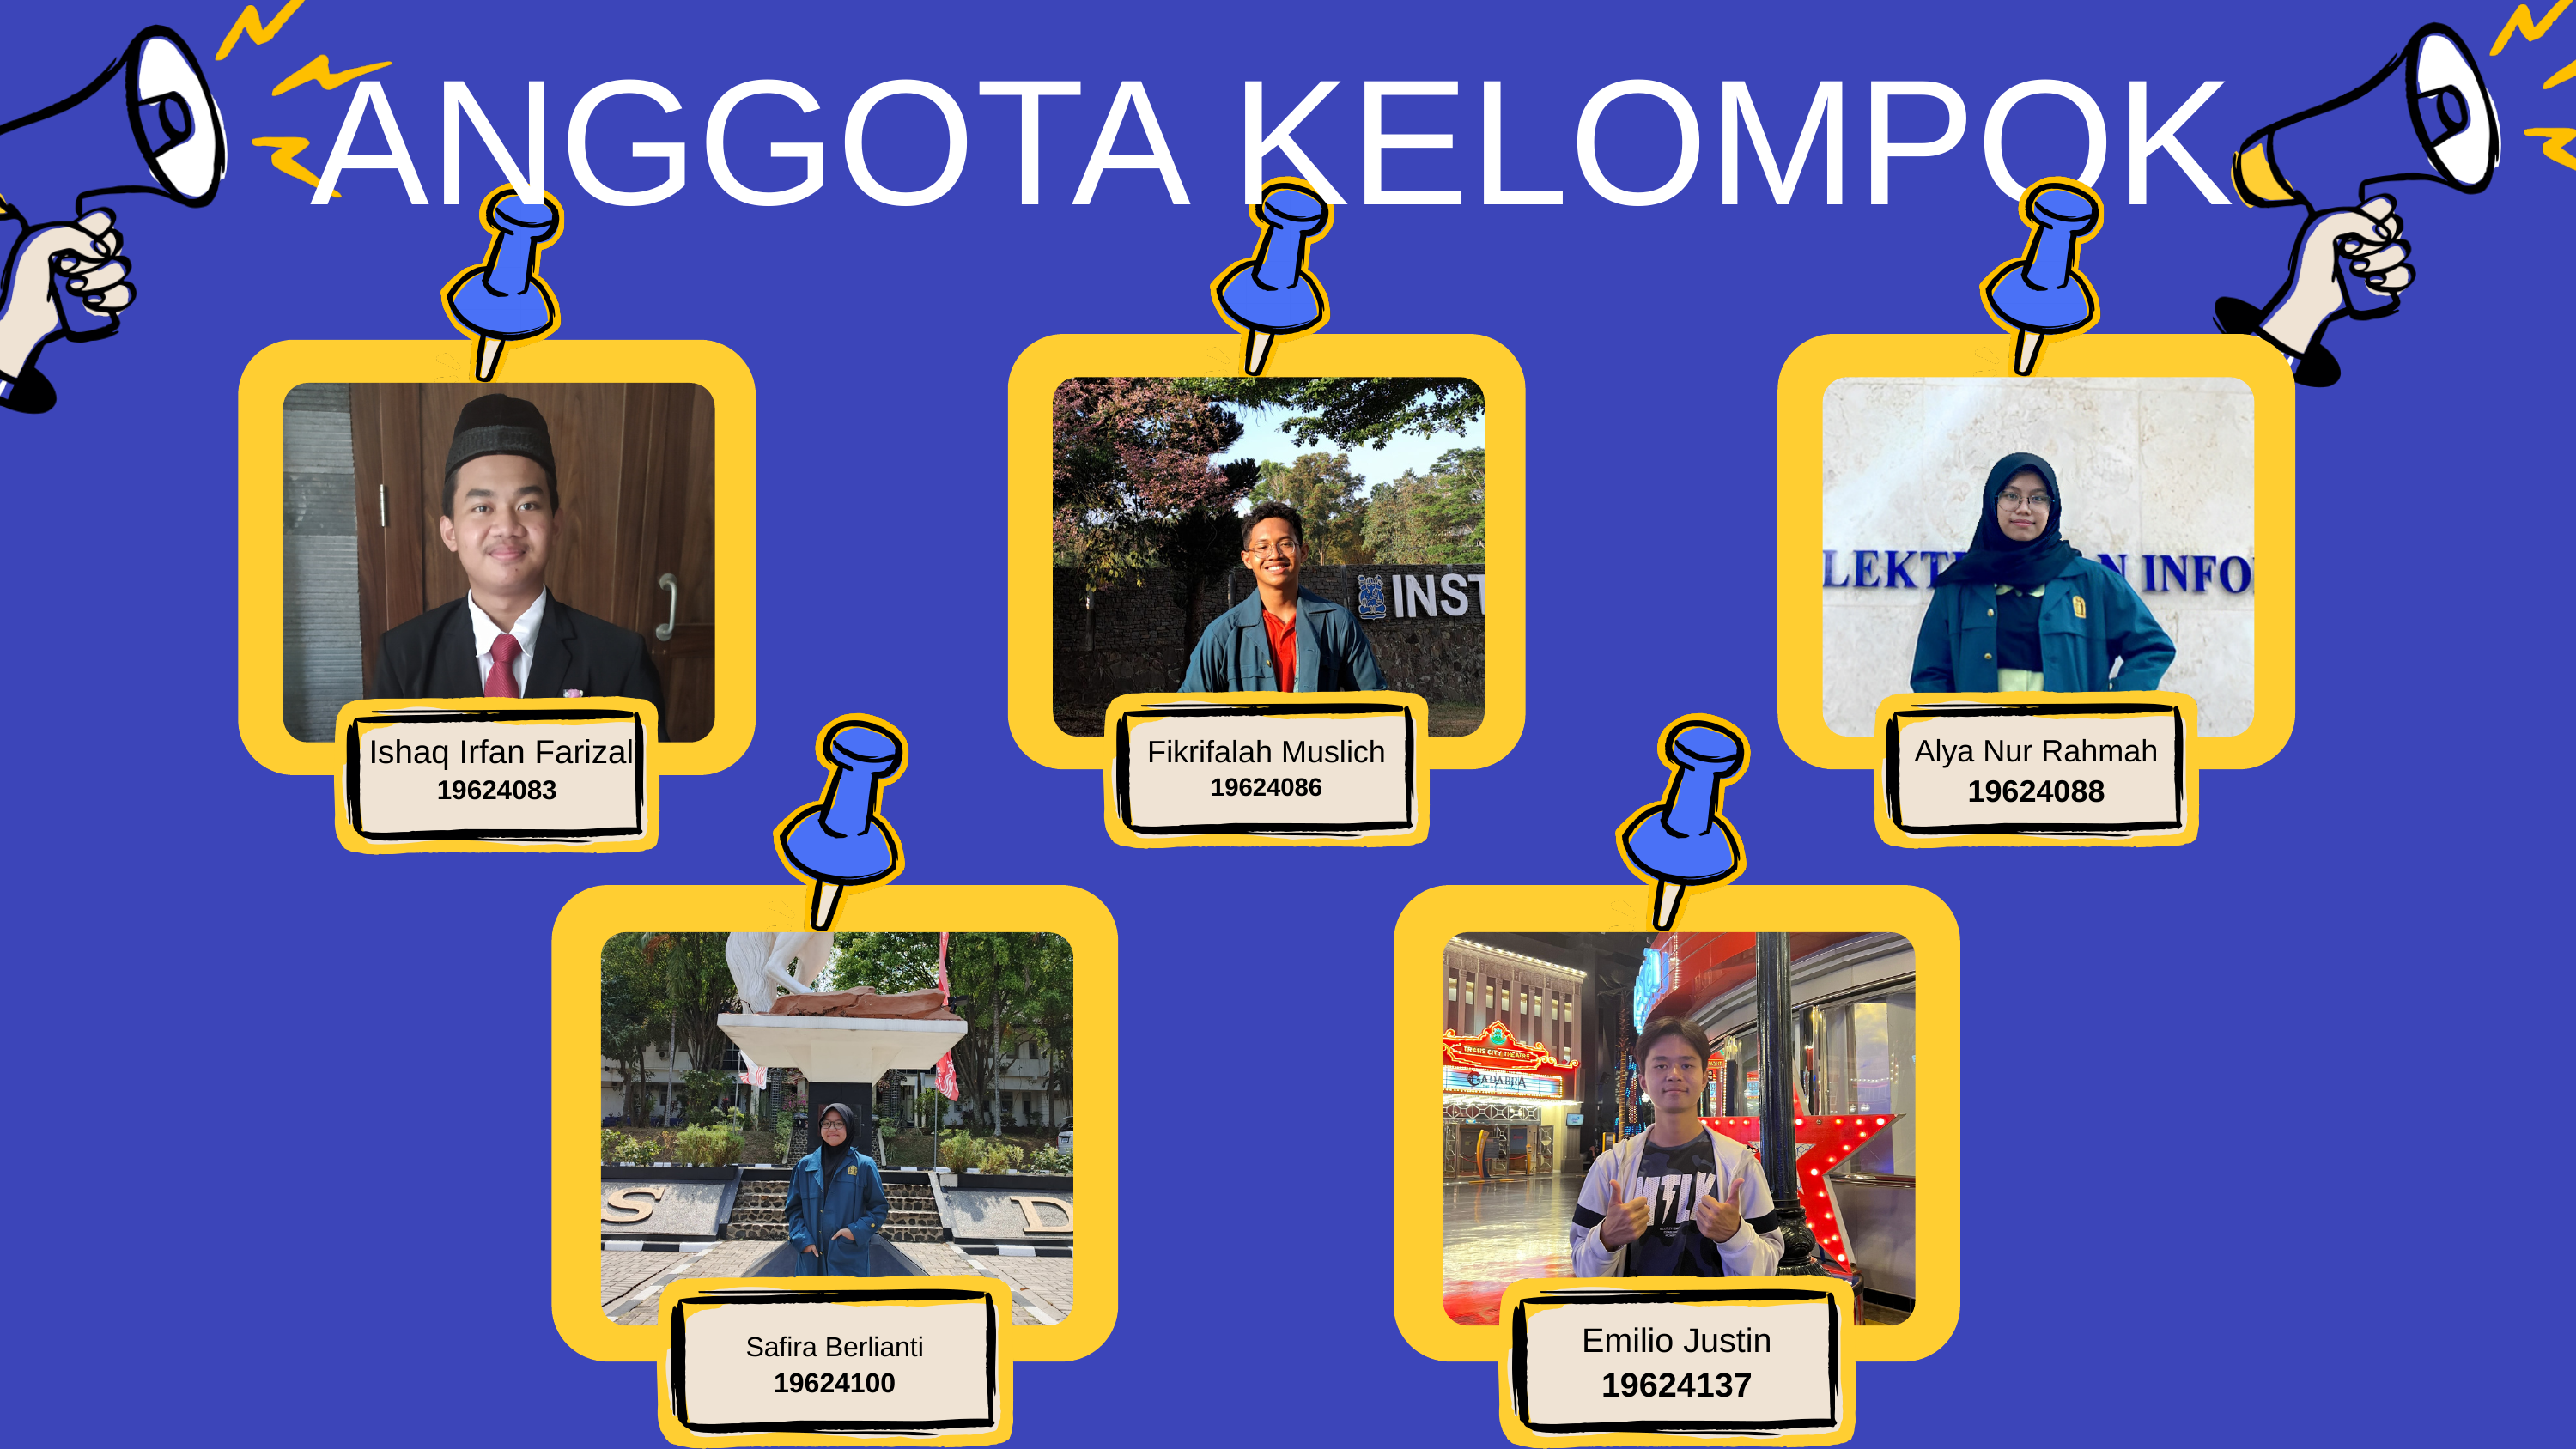

ANGGOTA KELOMPOK

Fikrifalah Muslich
19624086

 Ishaq Irfan Farizal
19624083
Alya Nur Rahmah
19624088

Emilio Justin
19624137
Safira Berlianti 19624100